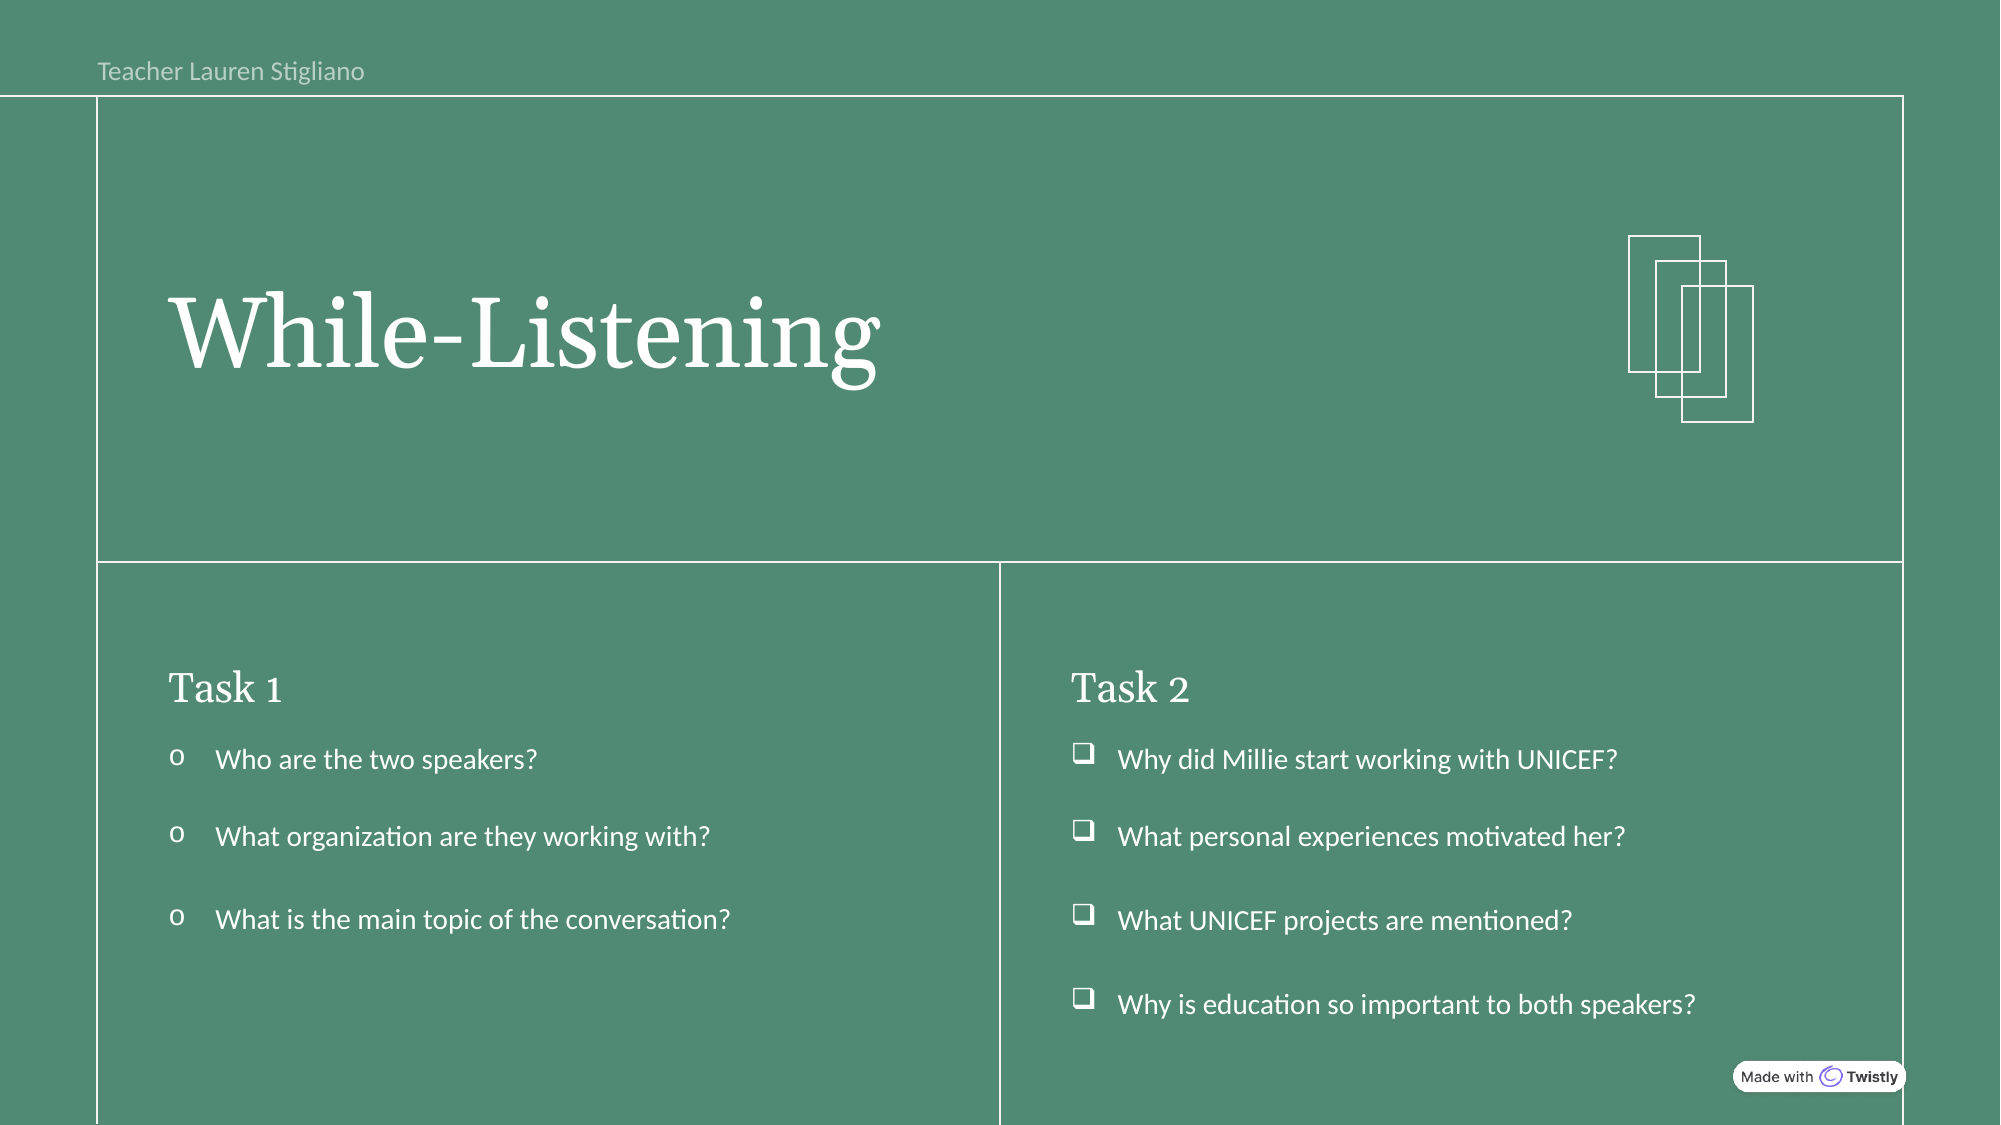

Teacher Lauren Stigliano
# While-Listening
Task 1
Task 2
Who are the two speakers?
What organization are they working with?
What is the main topic of the conversation?

Why did Millie start working with UNICEF?
What personal experiences motivated her?
What UNICEF projects are mentioned?
Why is education so important to both speakers?